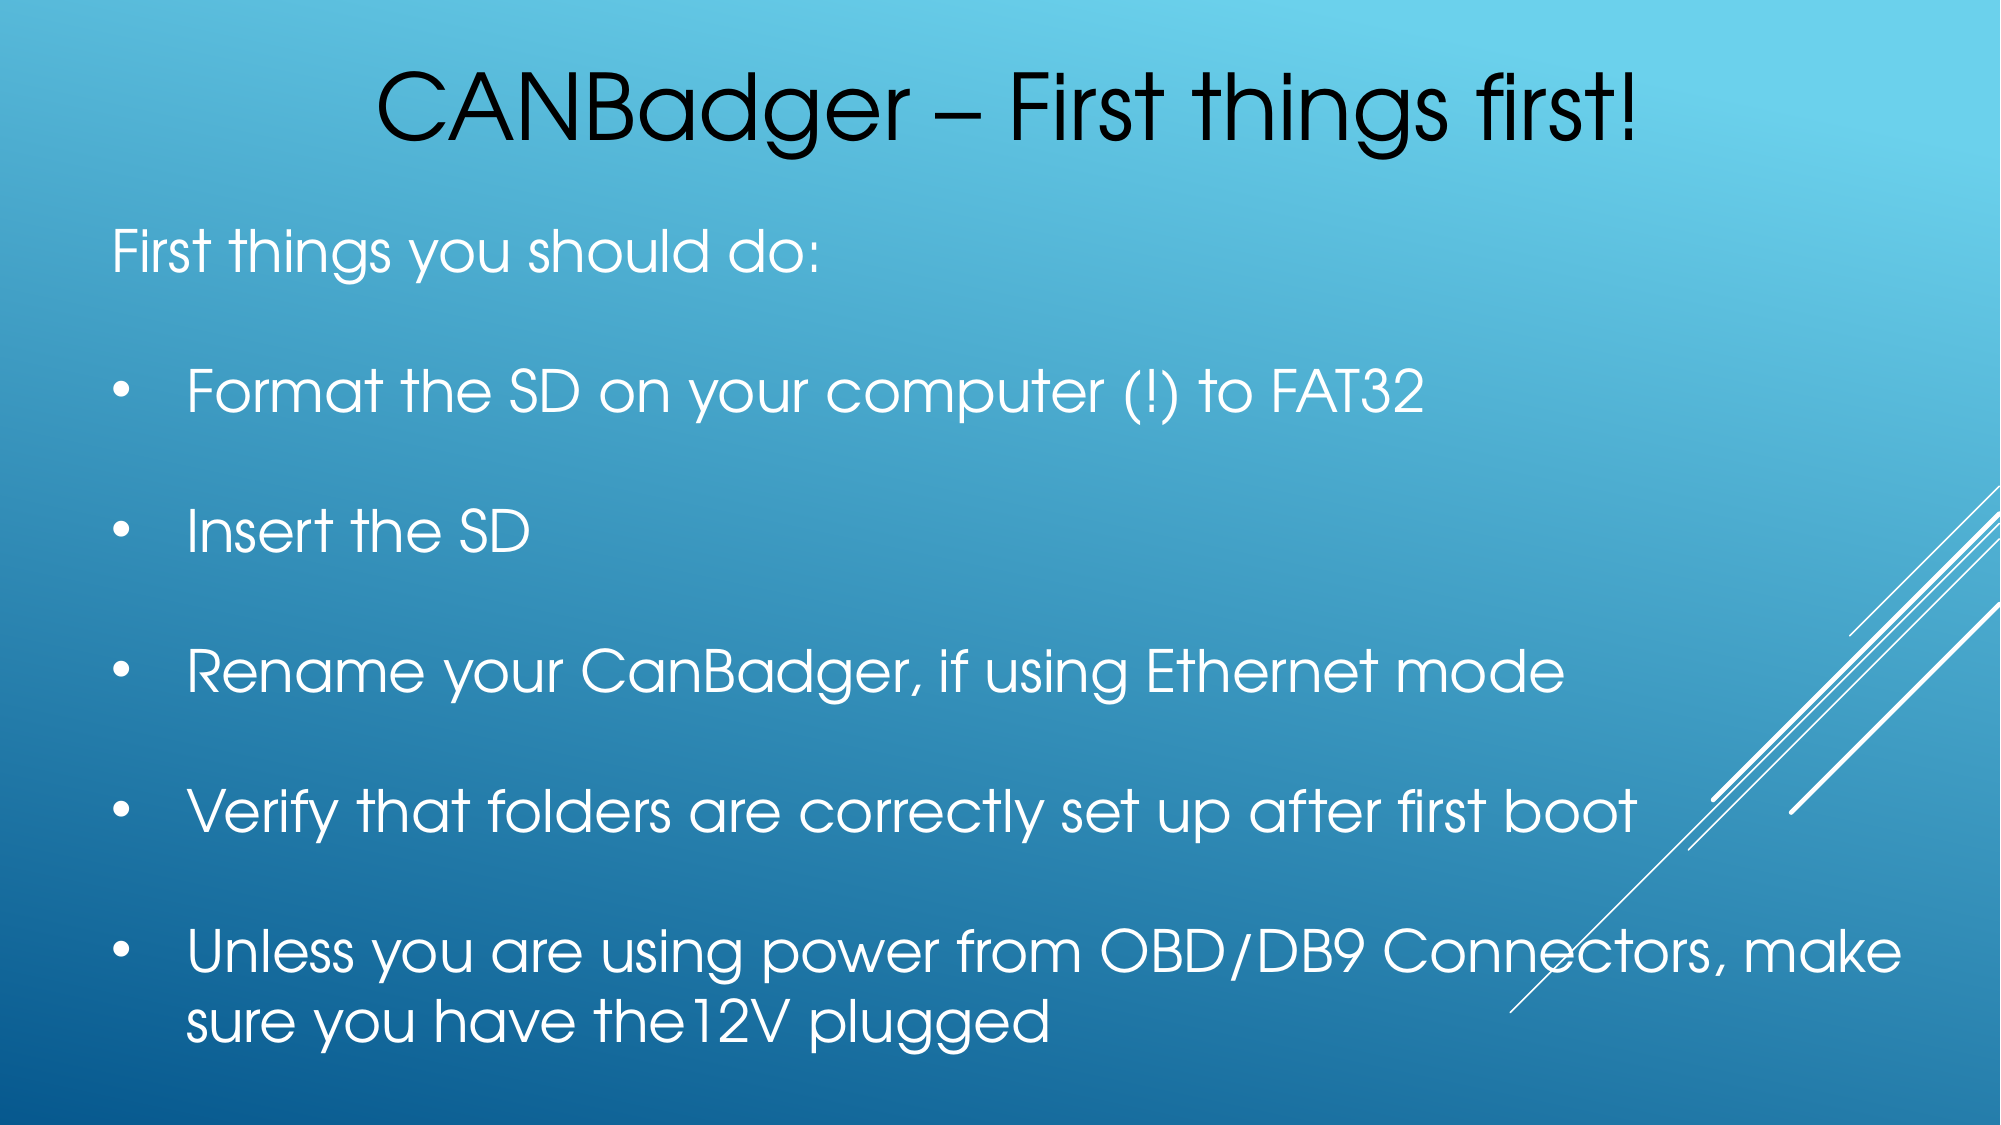

CANBadger – First things first!
First things you should do:

Format the SD on your computer (!) to FAT32

Insert the SD

Rename your CanBadger, if using Ethernet mode

Verify that folders are correctly set up after first boot

Unless you are using power from OBD/DB9 Connectors, make sure you have the12V plugged